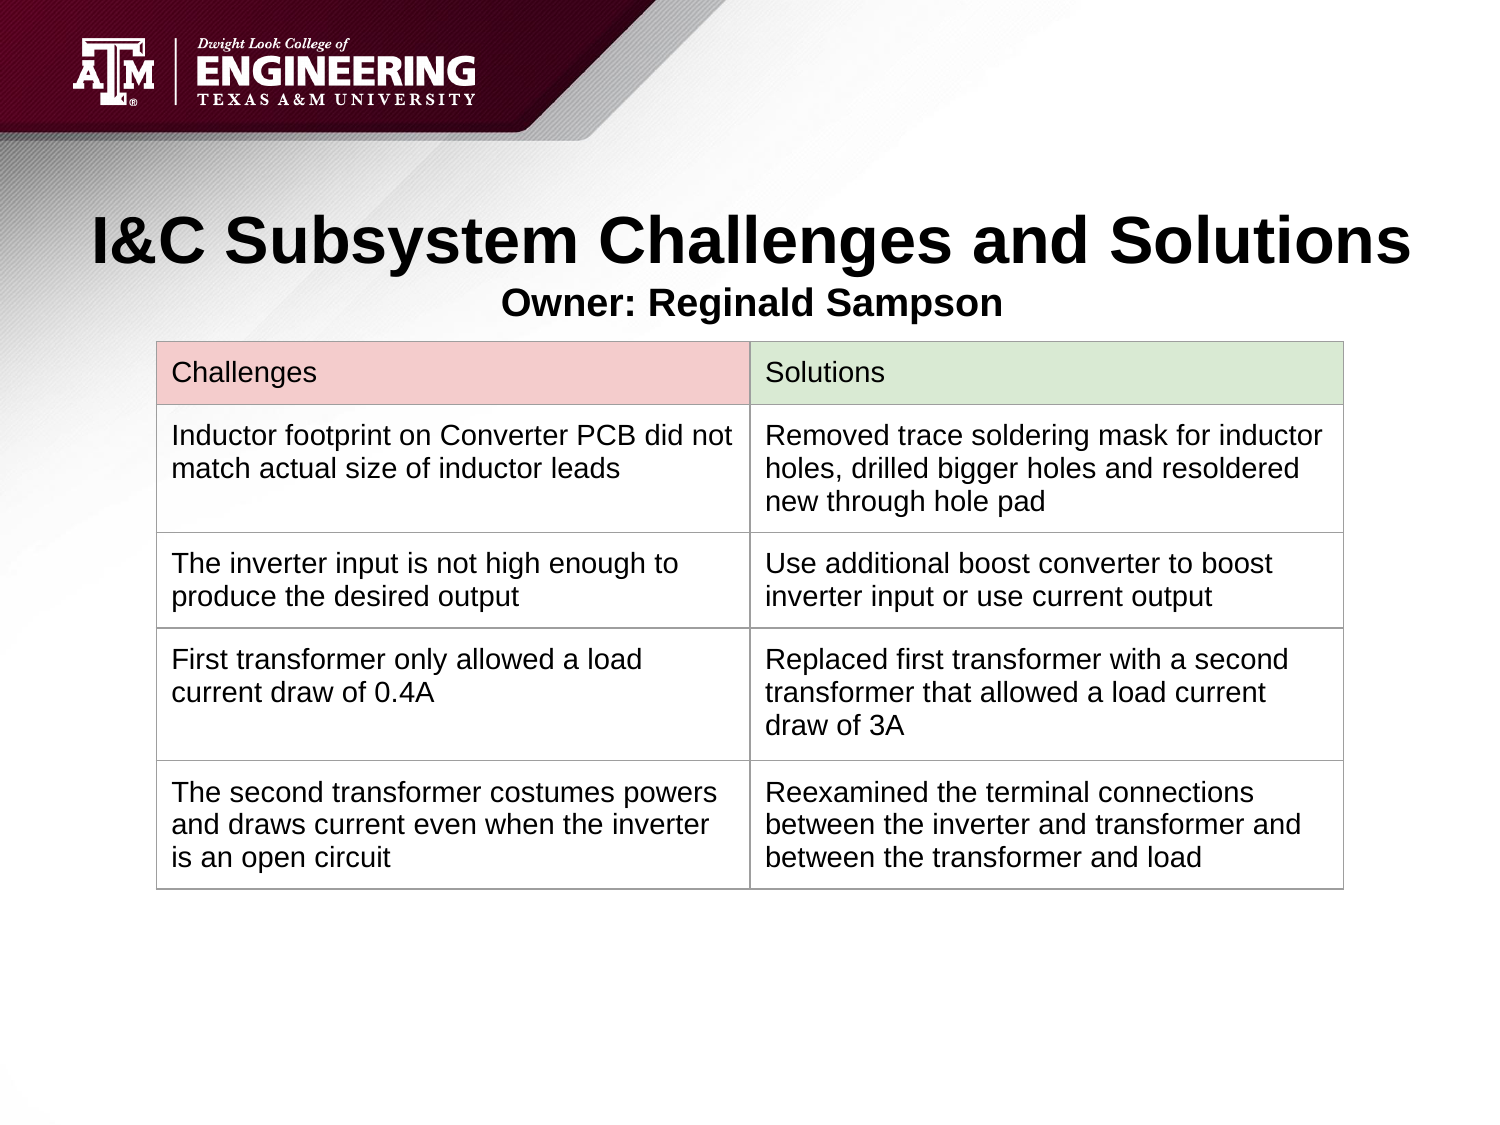

# I&C Subsystem Challenges and Solutions
Owner: Reginald Sampson
| Challenges | Solutions |
| --- | --- |
| Inductor footprint on Converter PCB did not match actual size of inductor leads | Removed trace soldering mask for inductor holes, drilled bigger holes and resoldered new through hole pad |
| The inverter input is not high enough to produce the desired output | Use additional boost converter to boost inverter input or use current output |
| First transformer only allowed a load current draw of 0.4A | Replaced first transformer with a second transformer that allowed a load current draw of 3A |
| The second transformer costumes powers and draws current even when the inverter is an open circuit | Reexamined the terminal connections between the inverter and transformer and between the transformer and load |